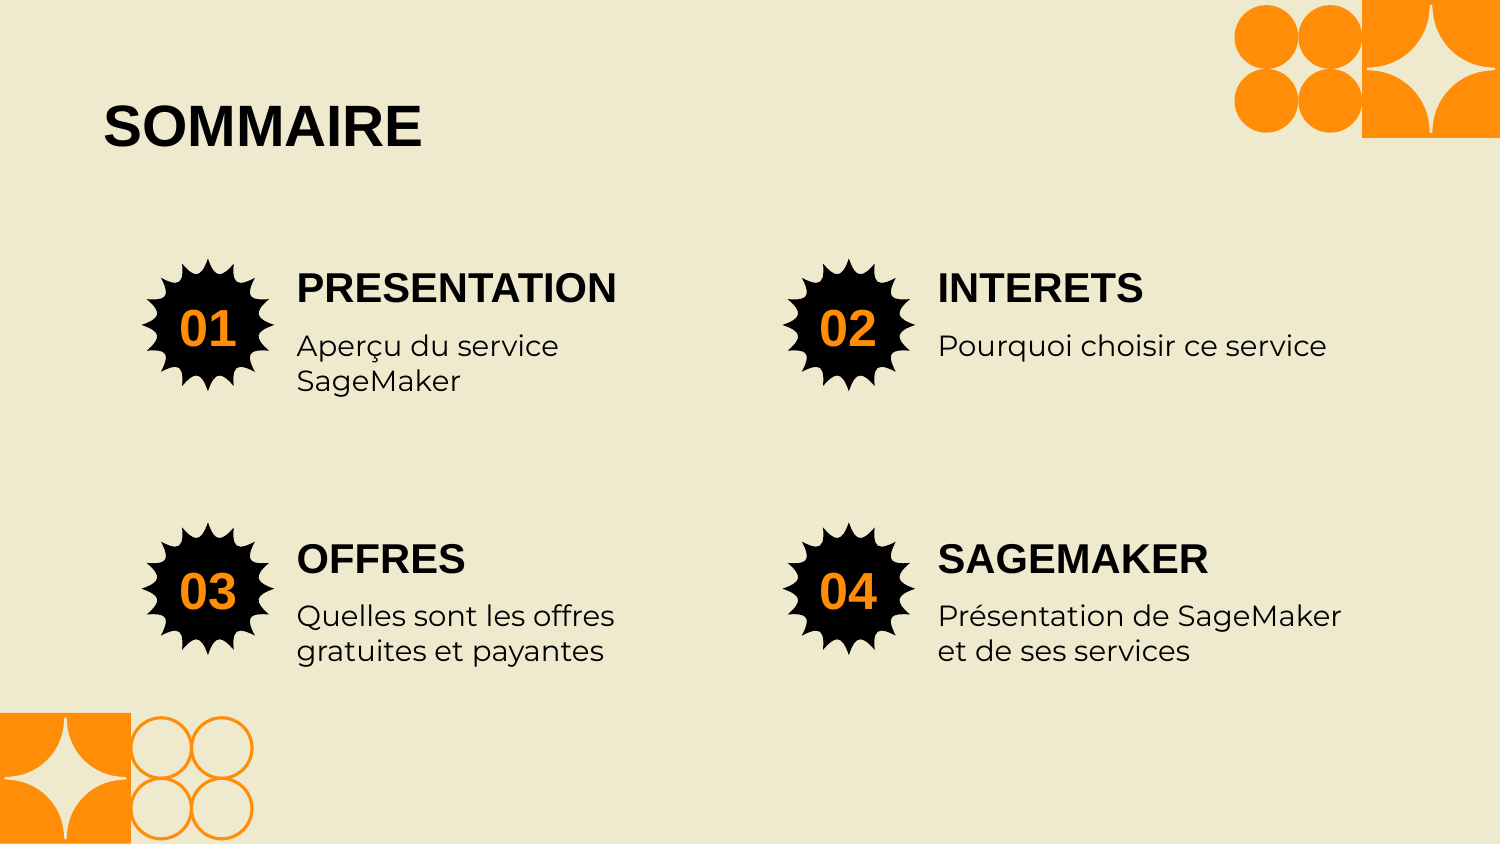

SOMMAIRE
PRESENTATION
INTERETS
# 01
02
Aperçu du service SageMaker
Pourquoi choisir ce service
OFFRES
SAGEMAKER
03
04
Quelles sont les offres gratuites et payantes
Présentation de SageMaker et de ses services